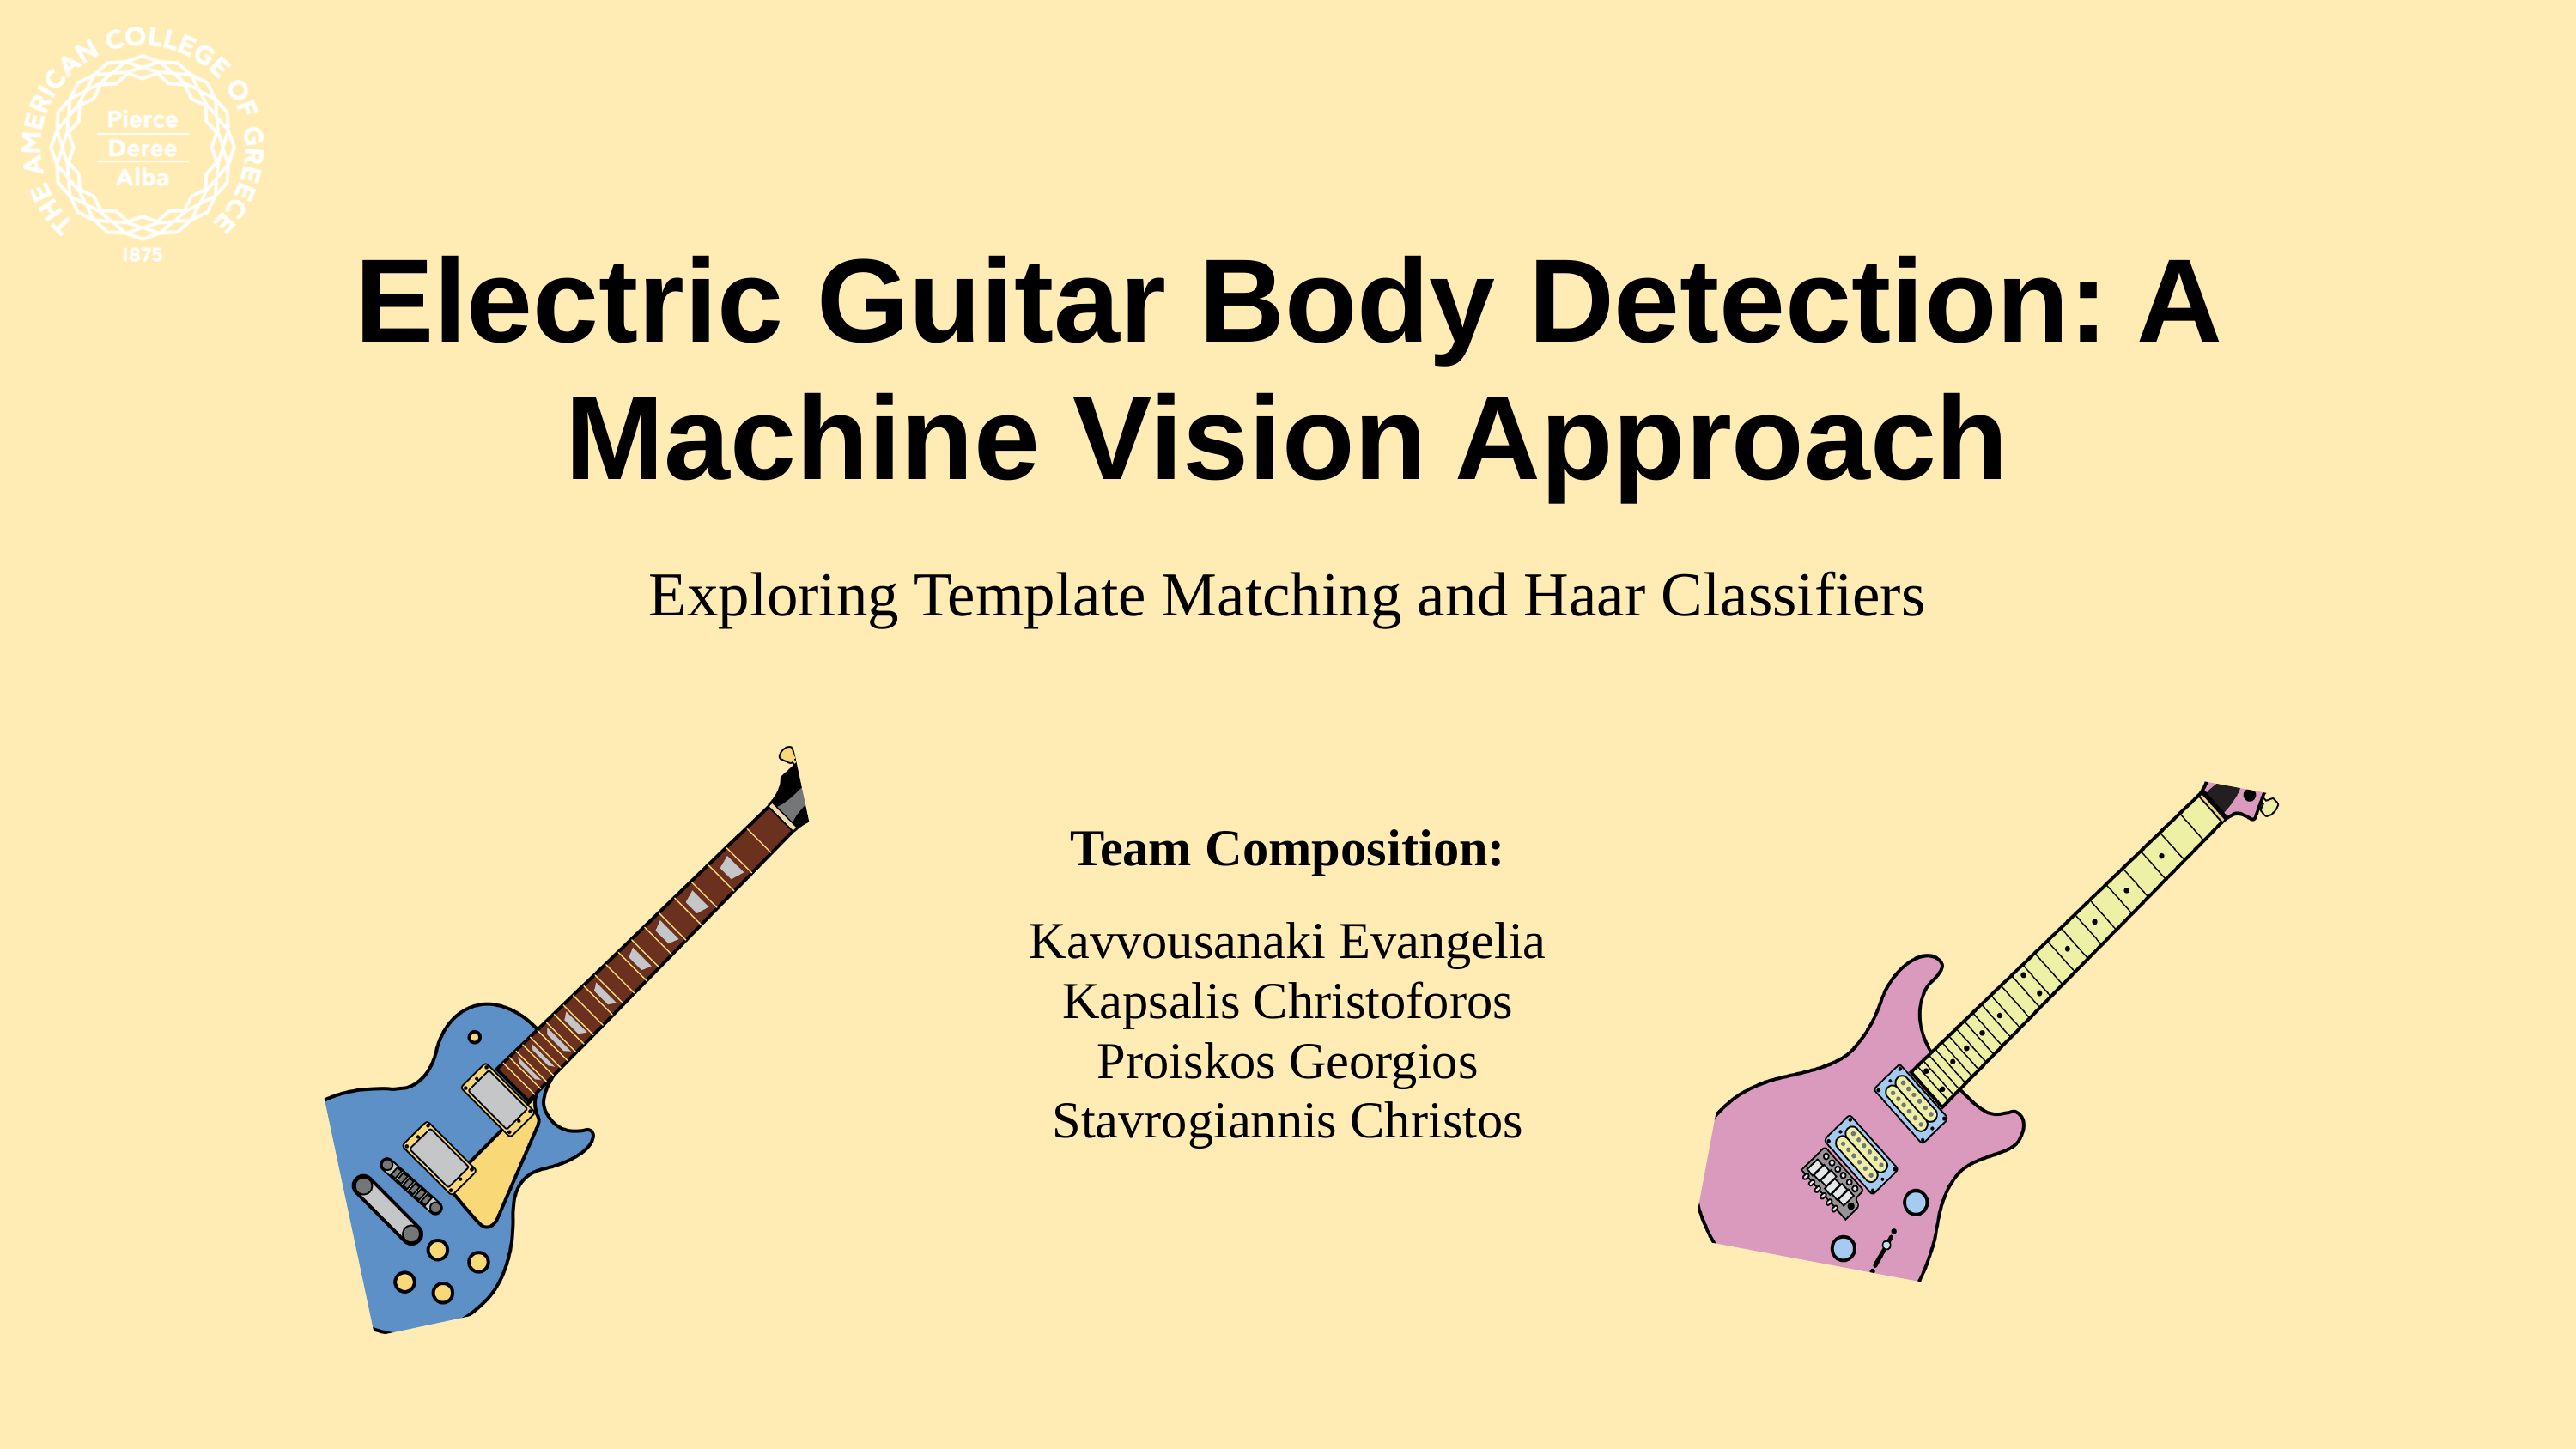

Electric Guitar Body Detection: A Machine Vision Approach
Exploring Template Matching and Haar Classifiers

Team Composition:
Kavvousanaki Evangelia
Kapsalis Christoforos
Proiskos Georgios
Stavrogiannis Christos